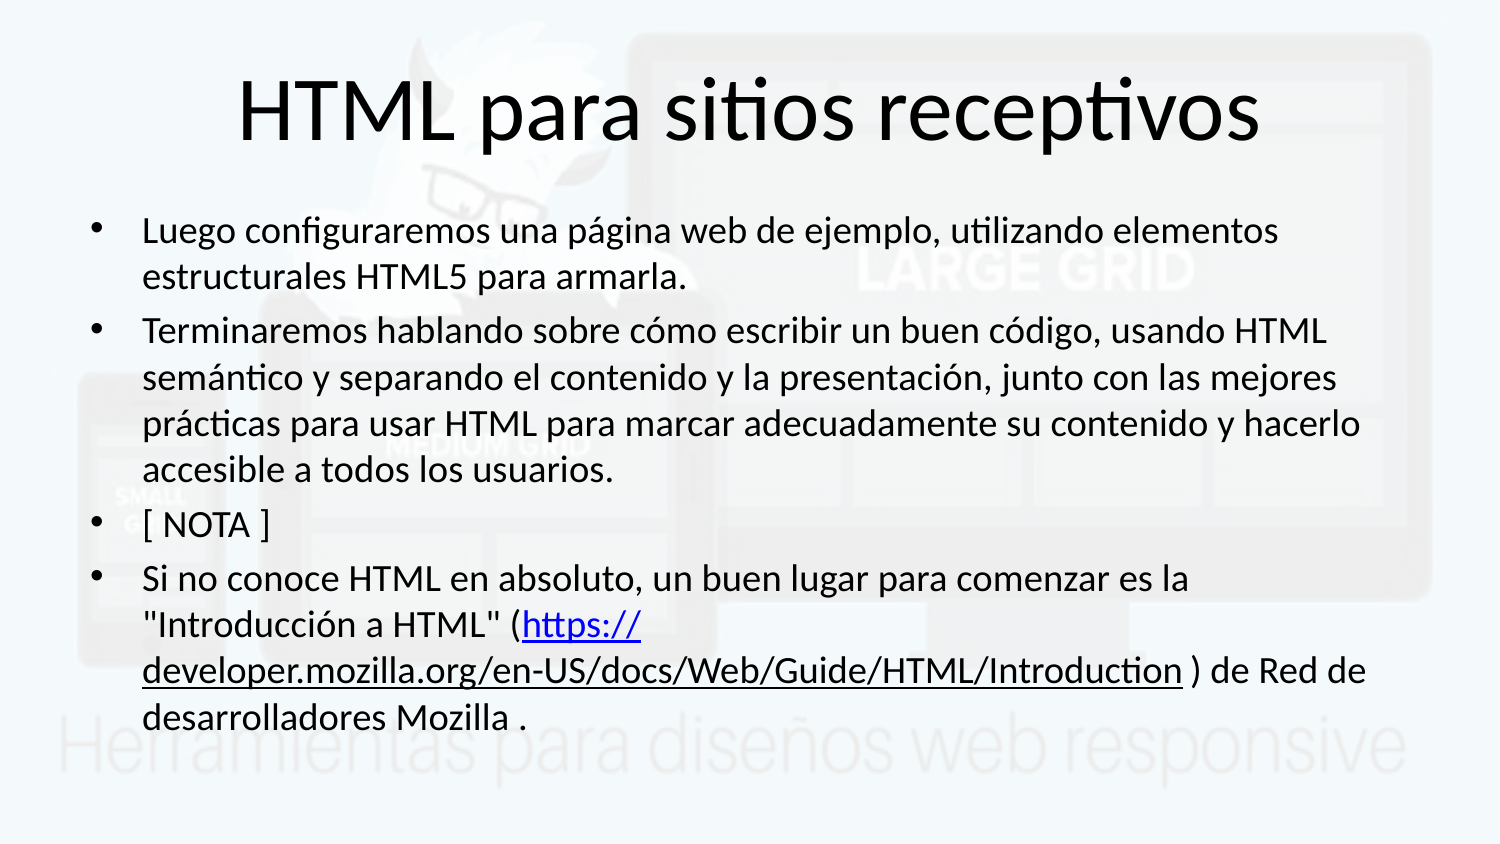

# HTML para sitios receptivos
Luego configuraremos una página web de ejemplo, utilizando elementos estructurales HTML5 para armarla.
Terminaremos hablando sobre cómo escribir un buen código, usando HTML semántico y separando el contenido y la presentación, junto con las mejores prácticas para usar HTML para marcar adecuadamente su contenido y hacerlo accesible a todos los usuarios.
[ NOTA ]
Si no conoce HTML en absoluto, un buen lugar para comenzar es la "Introducción a HTML" (https://developer.mozilla.org/en-US/docs/Web/Guide/HTML/Introduction) de Red de desarrolladores Mozilla .